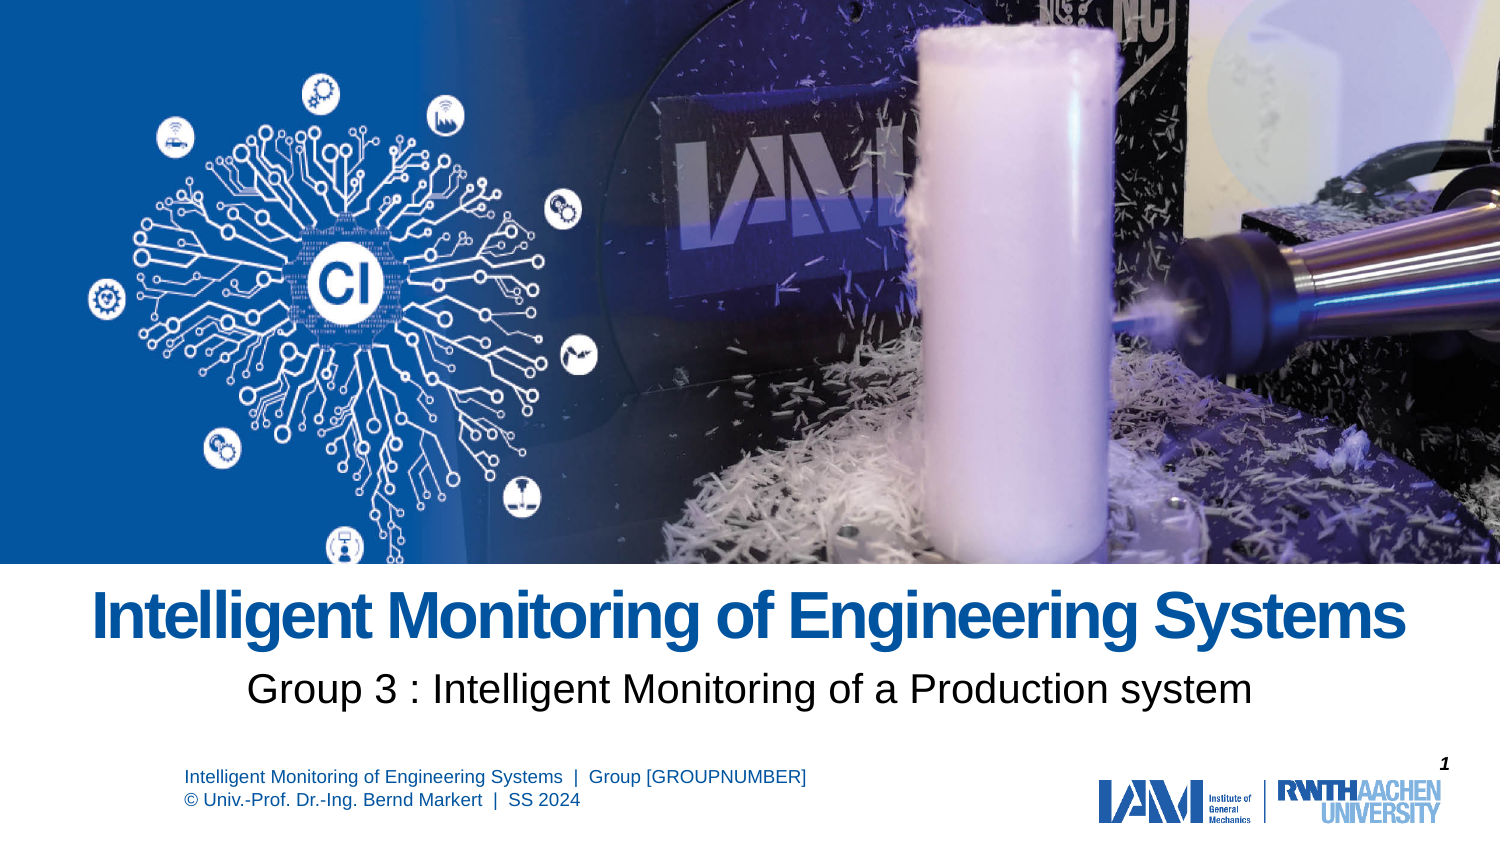

# Intelligent Monitoring of Engineering Systems
Group 3 : Intelligent Monitoring of a Production system
1